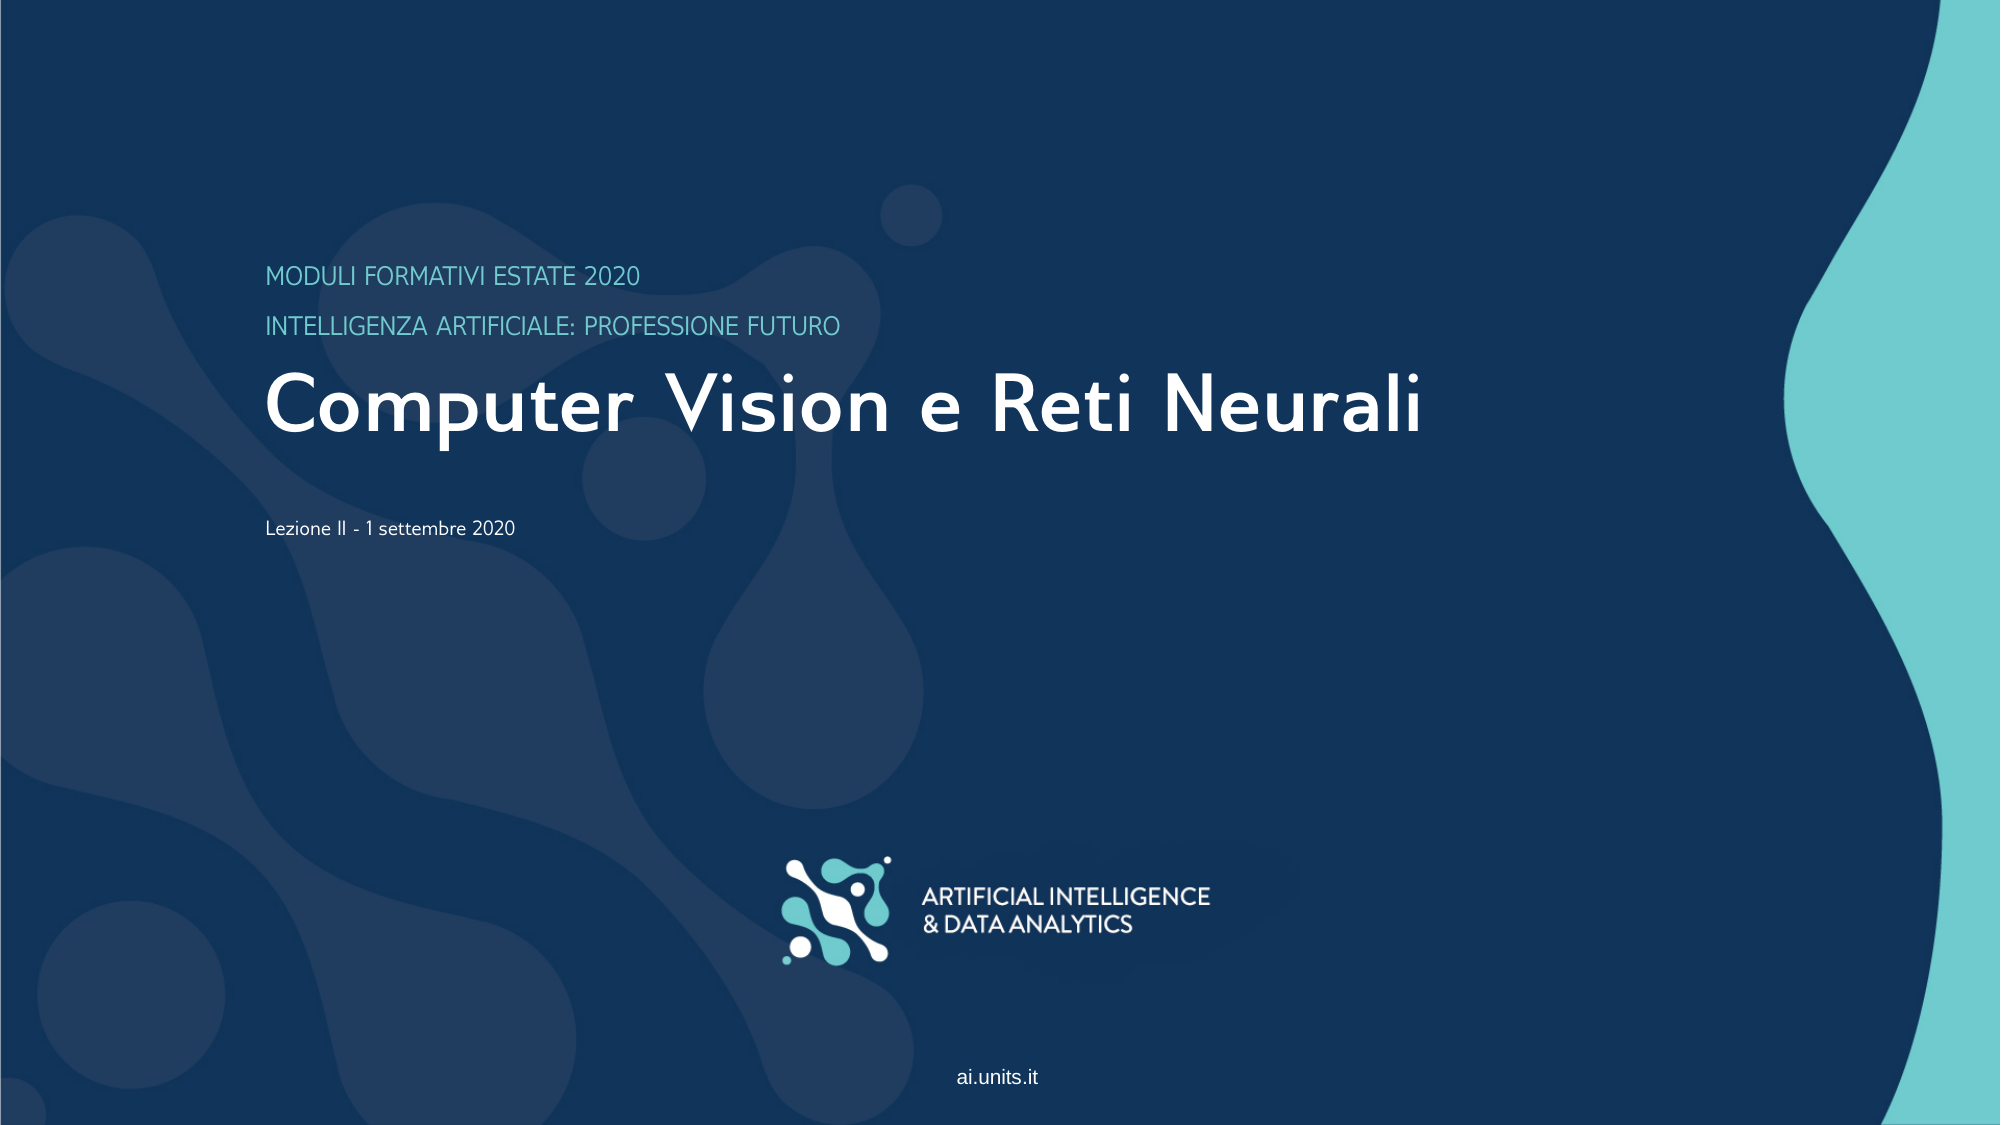

MODULI FORMATIVI ESTATE 2020
INTELLIGENZA ARTIFICIALE: PROFESSIONE FUTURO
Computer Vision e Reti Neurali
Lezione II - 1 settembre 2020
ai.units.it